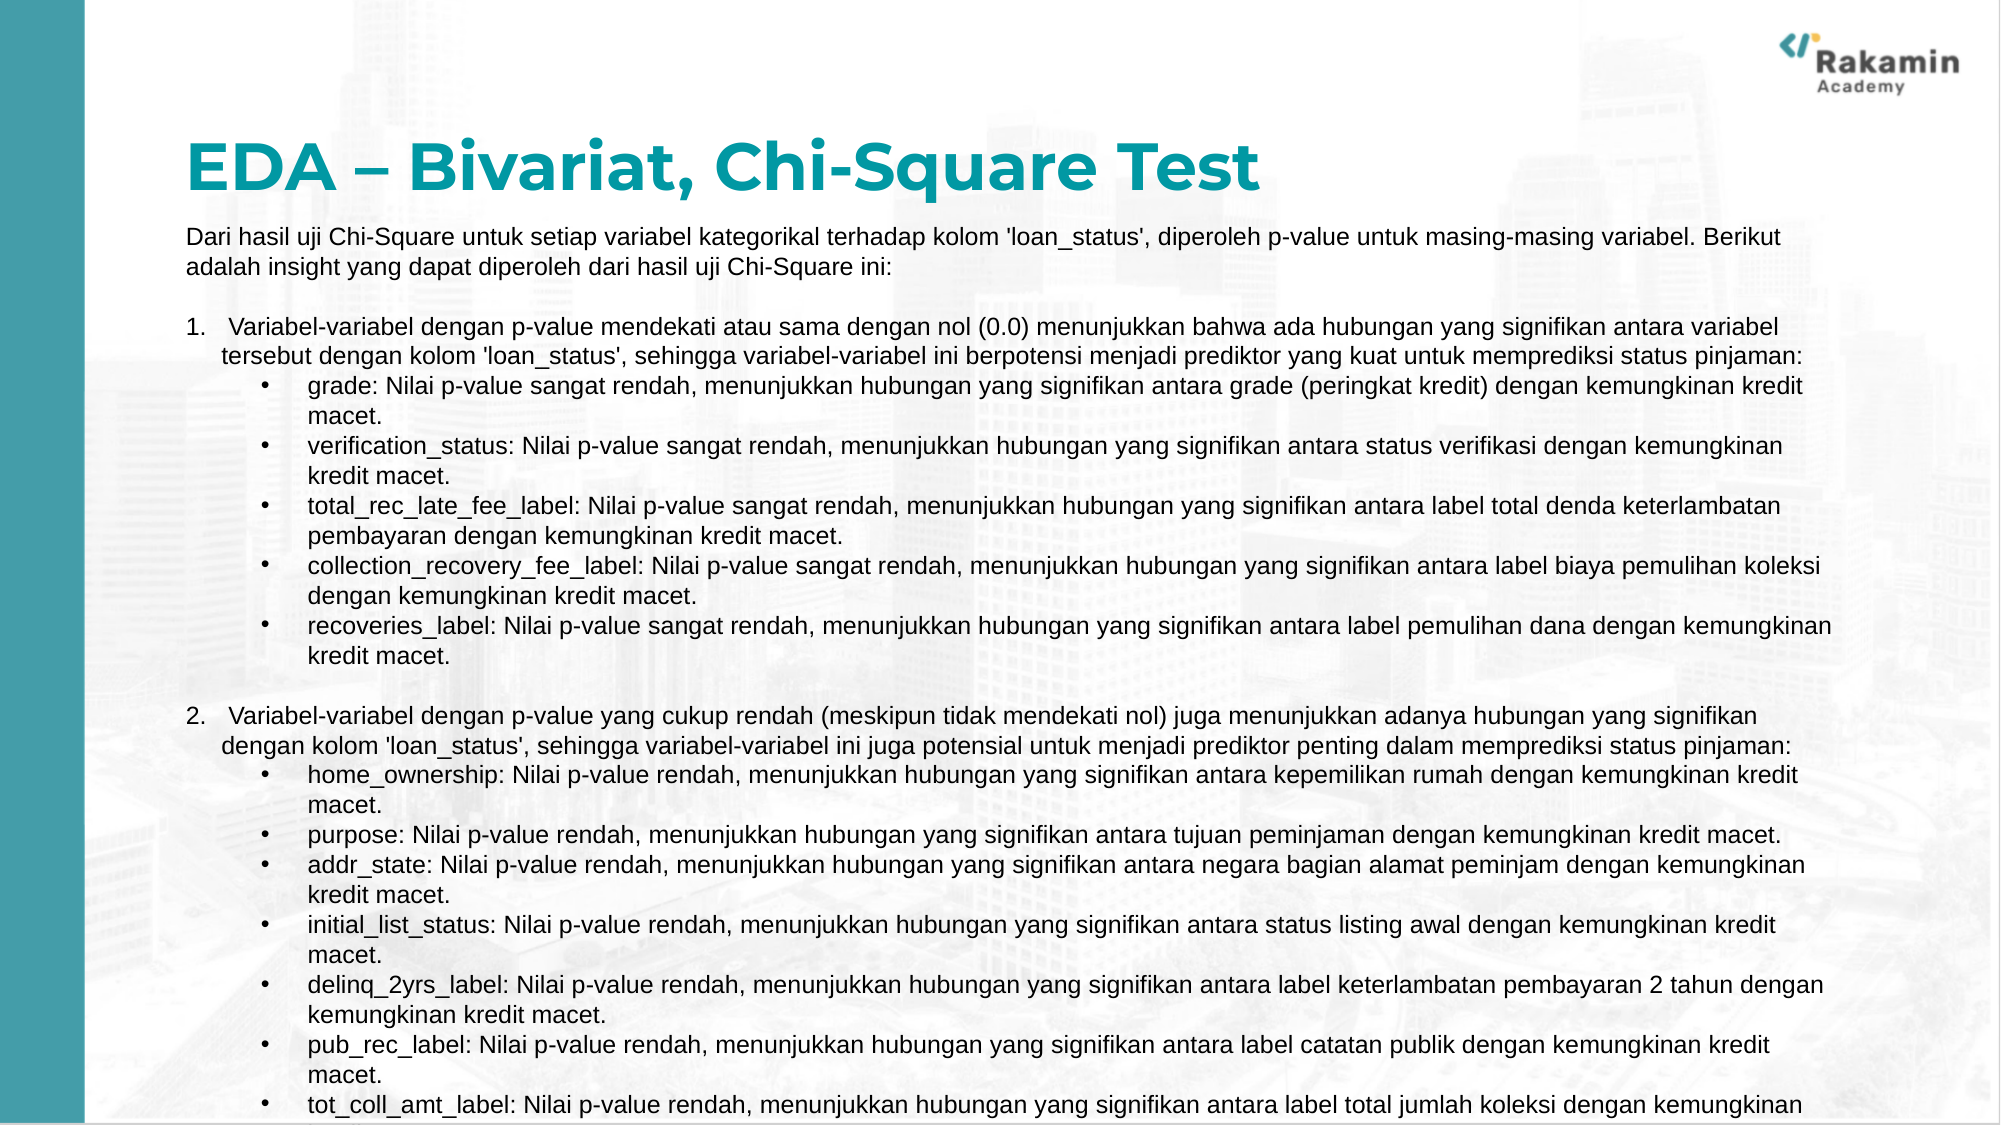

EDA – Bivariat, Chi-Square Test
Dari hasil uji Chi-Square untuk setiap variabel kategorikal terhadap kolom 'loan_status', diperoleh p-value untuk masing-masing variabel. Berikut adalah insight yang dapat diperoleh dari hasil uji Chi-Square ini:

 Variabel-variabel dengan p-value mendekati atau sama dengan nol (0.0) menunjukkan bahwa ada hubungan yang signifikan antara variabel tersebut dengan kolom 'loan_status', sehingga variabel-variabel ini berpotensi menjadi prediktor yang kuat untuk memprediksi status pinjaman:
grade: Nilai p-value sangat rendah, menunjukkan hubungan yang signifikan antara grade (peringkat kredit) dengan kemungkinan kredit macet.
verification_status: Nilai p-value sangat rendah, menunjukkan hubungan yang signifikan antara status verifikasi dengan kemungkinan kredit macet.
total_rec_late_fee_label: Nilai p-value sangat rendah, menunjukkan hubungan yang signifikan antara label total denda keterlambatan pembayaran dengan kemungkinan kredit macet.
collection_recovery_fee_label: Nilai p-value sangat rendah, menunjukkan hubungan yang signifikan antara label biaya pemulihan koleksi dengan kemungkinan kredit macet.
recoveries_label: Nilai p-value sangat rendah, menunjukkan hubungan yang signifikan antara label pemulihan dana dengan kemungkinan kredit macet.

 Variabel-variabel dengan p-value yang cukup rendah (meskipun tidak mendekati nol) juga menunjukkan adanya hubungan yang signifikan dengan kolom 'loan_status', sehingga variabel-variabel ini juga potensial untuk menjadi prediktor penting dalam memprediksi status pinjaman:
home_ownership: Nilai p-value rendah, menunjukkan hubungan yang signifikan antara kepemilikan rumah dengan kemungkinan kredit macet.
purpose: Nilai p-value rendah, menunjukkan hubungan yang signifikan antara tujuan peminjaman dengan kemungkinan kredit macet.
addr_state: Nilai p-value rendah, menunjukkan hubungan yang signifikan antara negara bagian alamat peminjam dengan kemungkinan kredit macet.
initial_list_status: Nilai p-value rendah, menunjukkan hubungan yang signifikan antara status listing awal dengan kemungkinan kredit macet.
delinq_2yrs_label: Nilai p-value rendah, menunjukkan hubungan yang signifikan antara label keterlambatan pembayaran 2 tahun dengan kemungkinan kredit macet.
pub_rec_label: Nilai p-value rendah, menunjukkan hubungan yang signifikan antara label catatan publik dengan kemungkinan kredit macet.
tot_coll_amt_label: Nilai p-value rendah, menunjukkan hubungan yang signifikan antara label total jumlah koleksi dengan kemungkinan kredit macet.